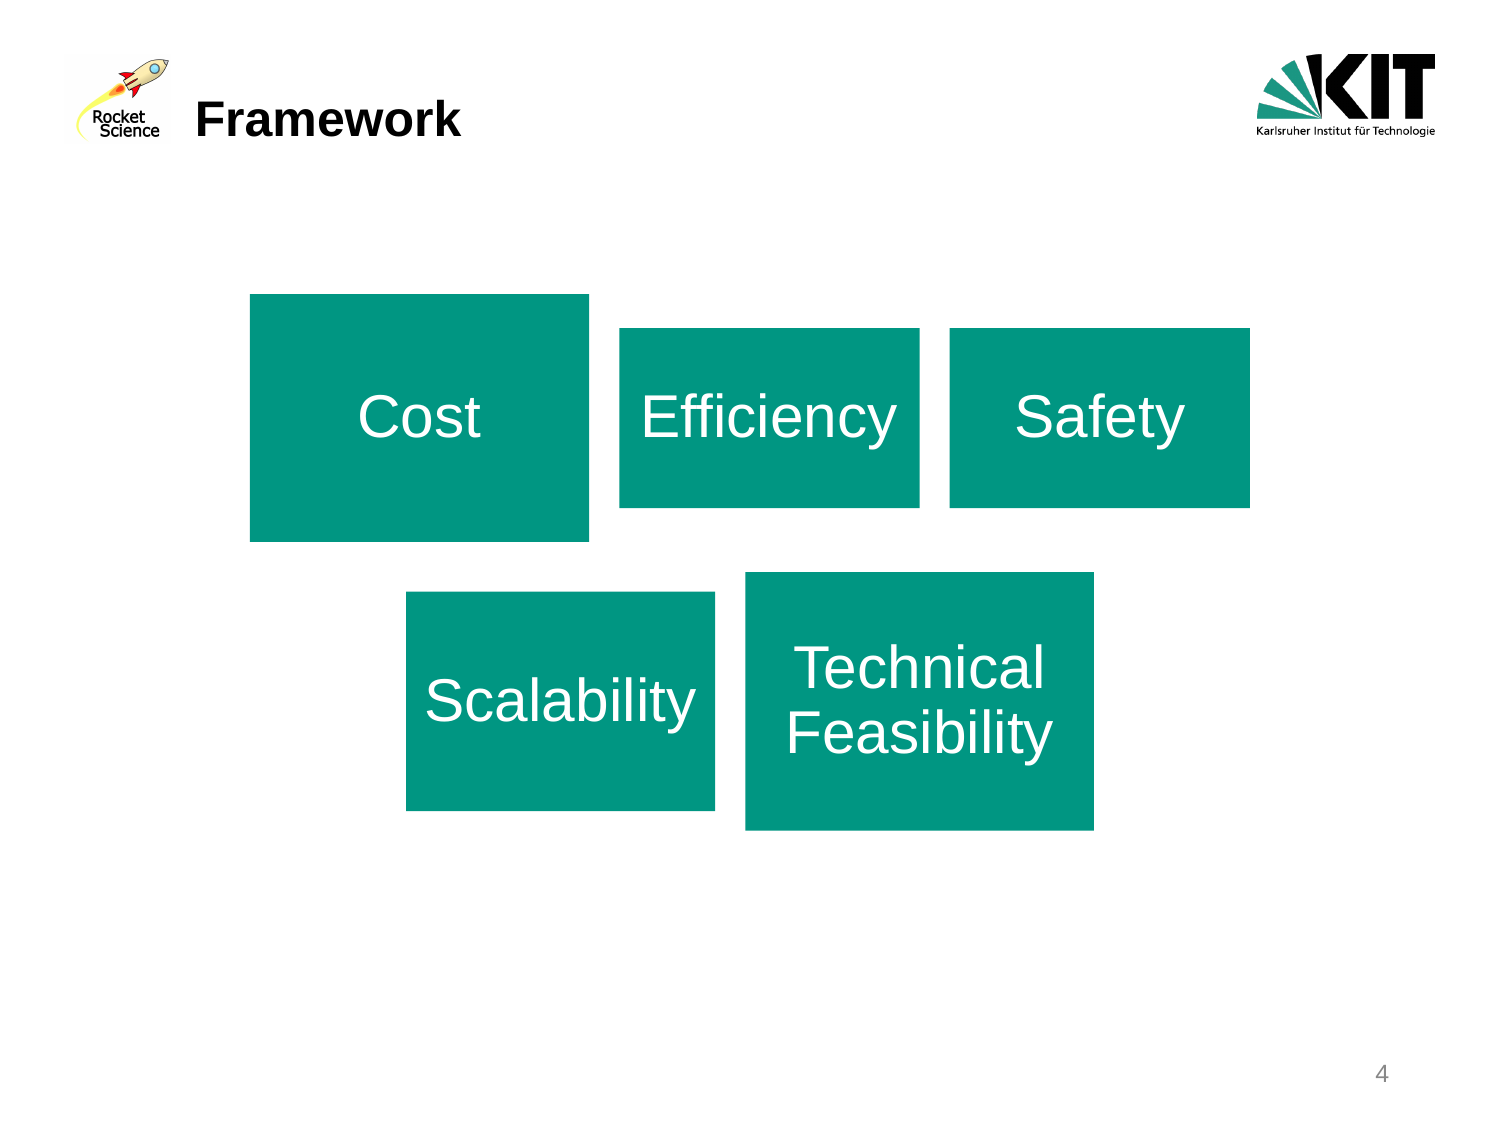

# Framework

Cost
Efficiency
Safety
Scalability
Technical Feasibility
4